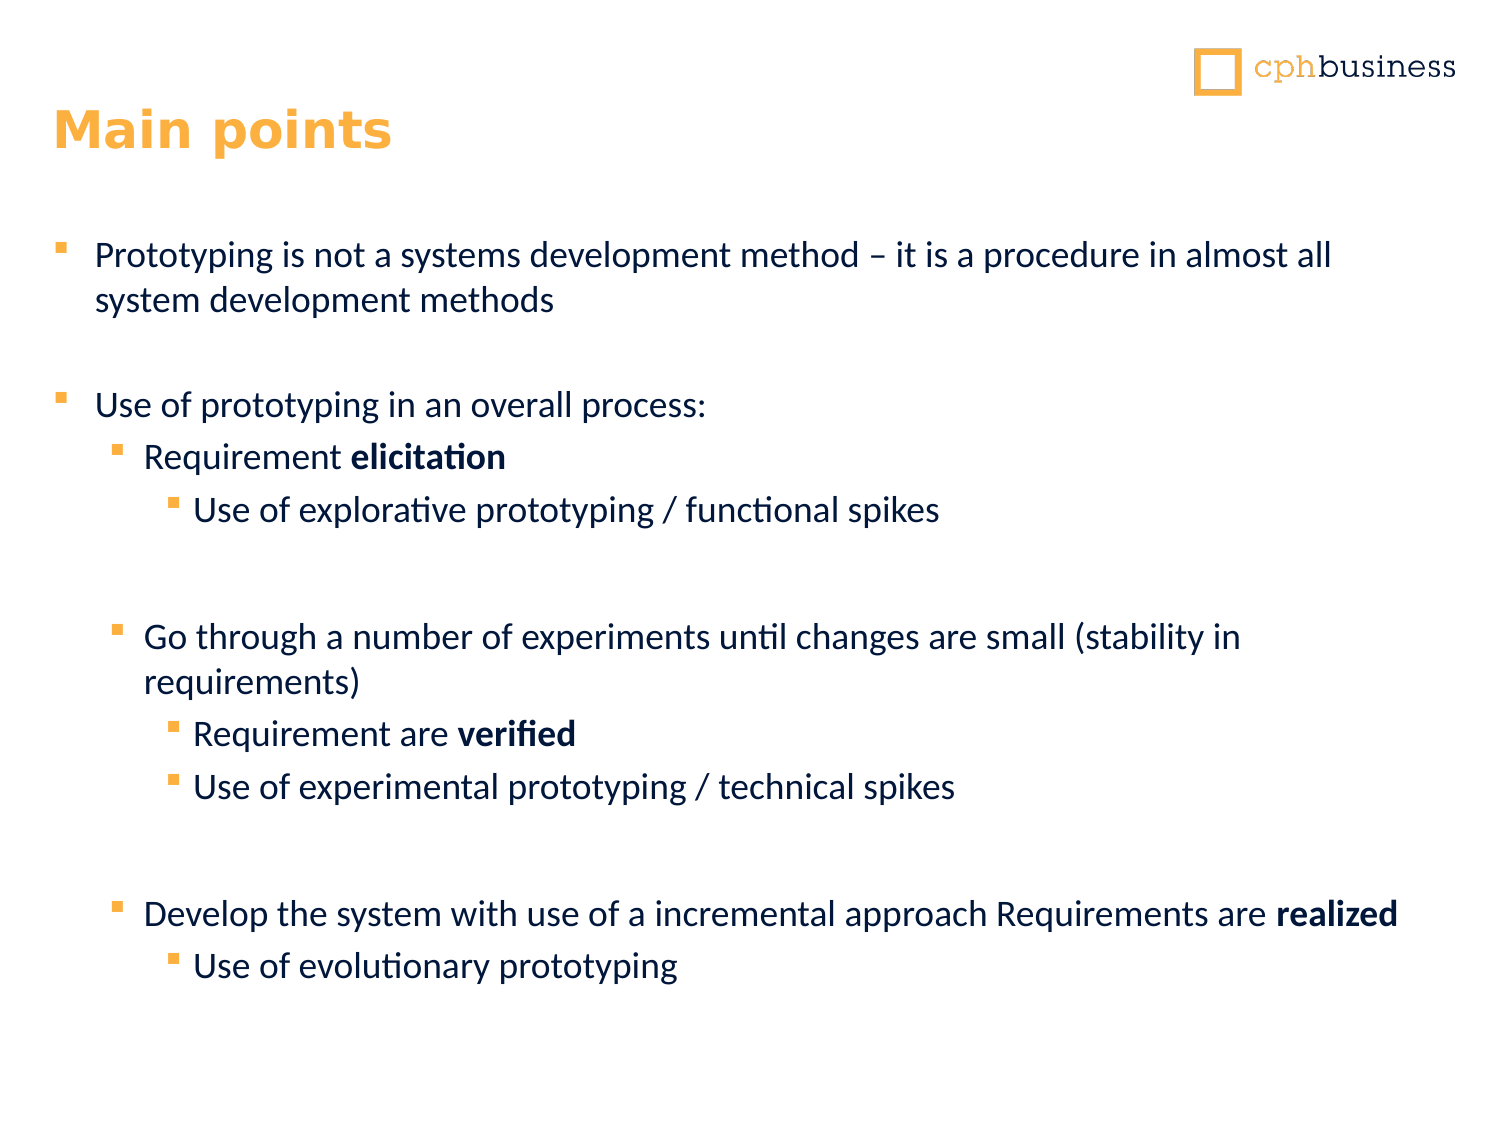

# Main points
Prototyping is not a systems development method – it is a procedure in almost all system development methods

Use of prototyping in an overall process:
Requirement elicitation
Use of explorative prototyping / functional spikes

Go through a number of experiments until changes are small (stability in requirements)
Requirement are verified
Use of experimental prototyping / technical spikes

Develop the system with use of a incremental approach Requirements are realized
Use of evolutionary prototyping